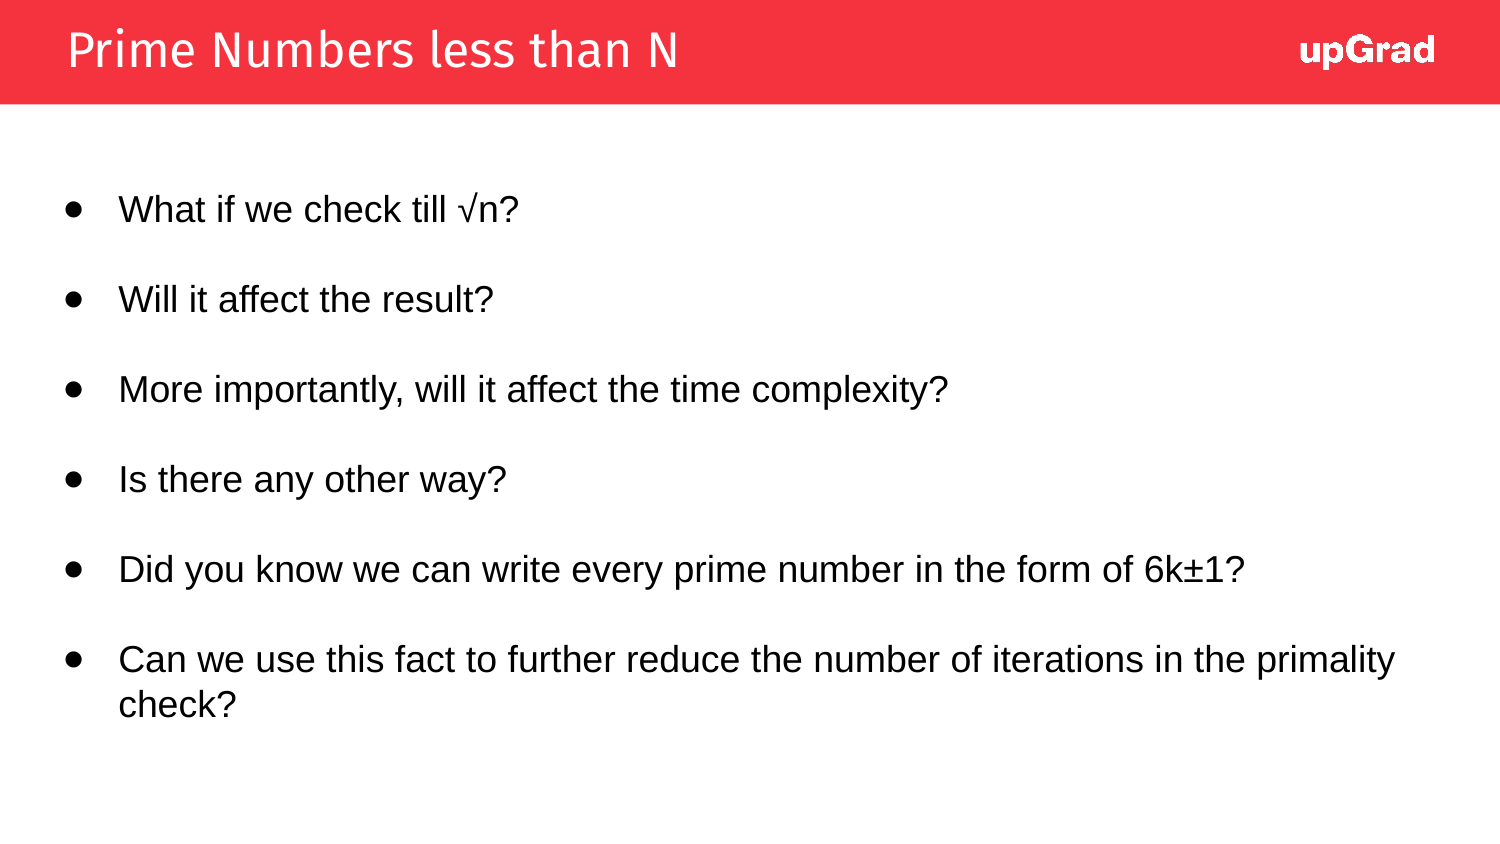

Prime Numbers less than N

What if we check till √n?

Will it affect the result?

More importantly, will it affect the time complexity?

Is there any other way?

Did you know we can write every prime number in the form of 6k±1?

Can we use this fact to further reduce the number of iterations in the primality check?